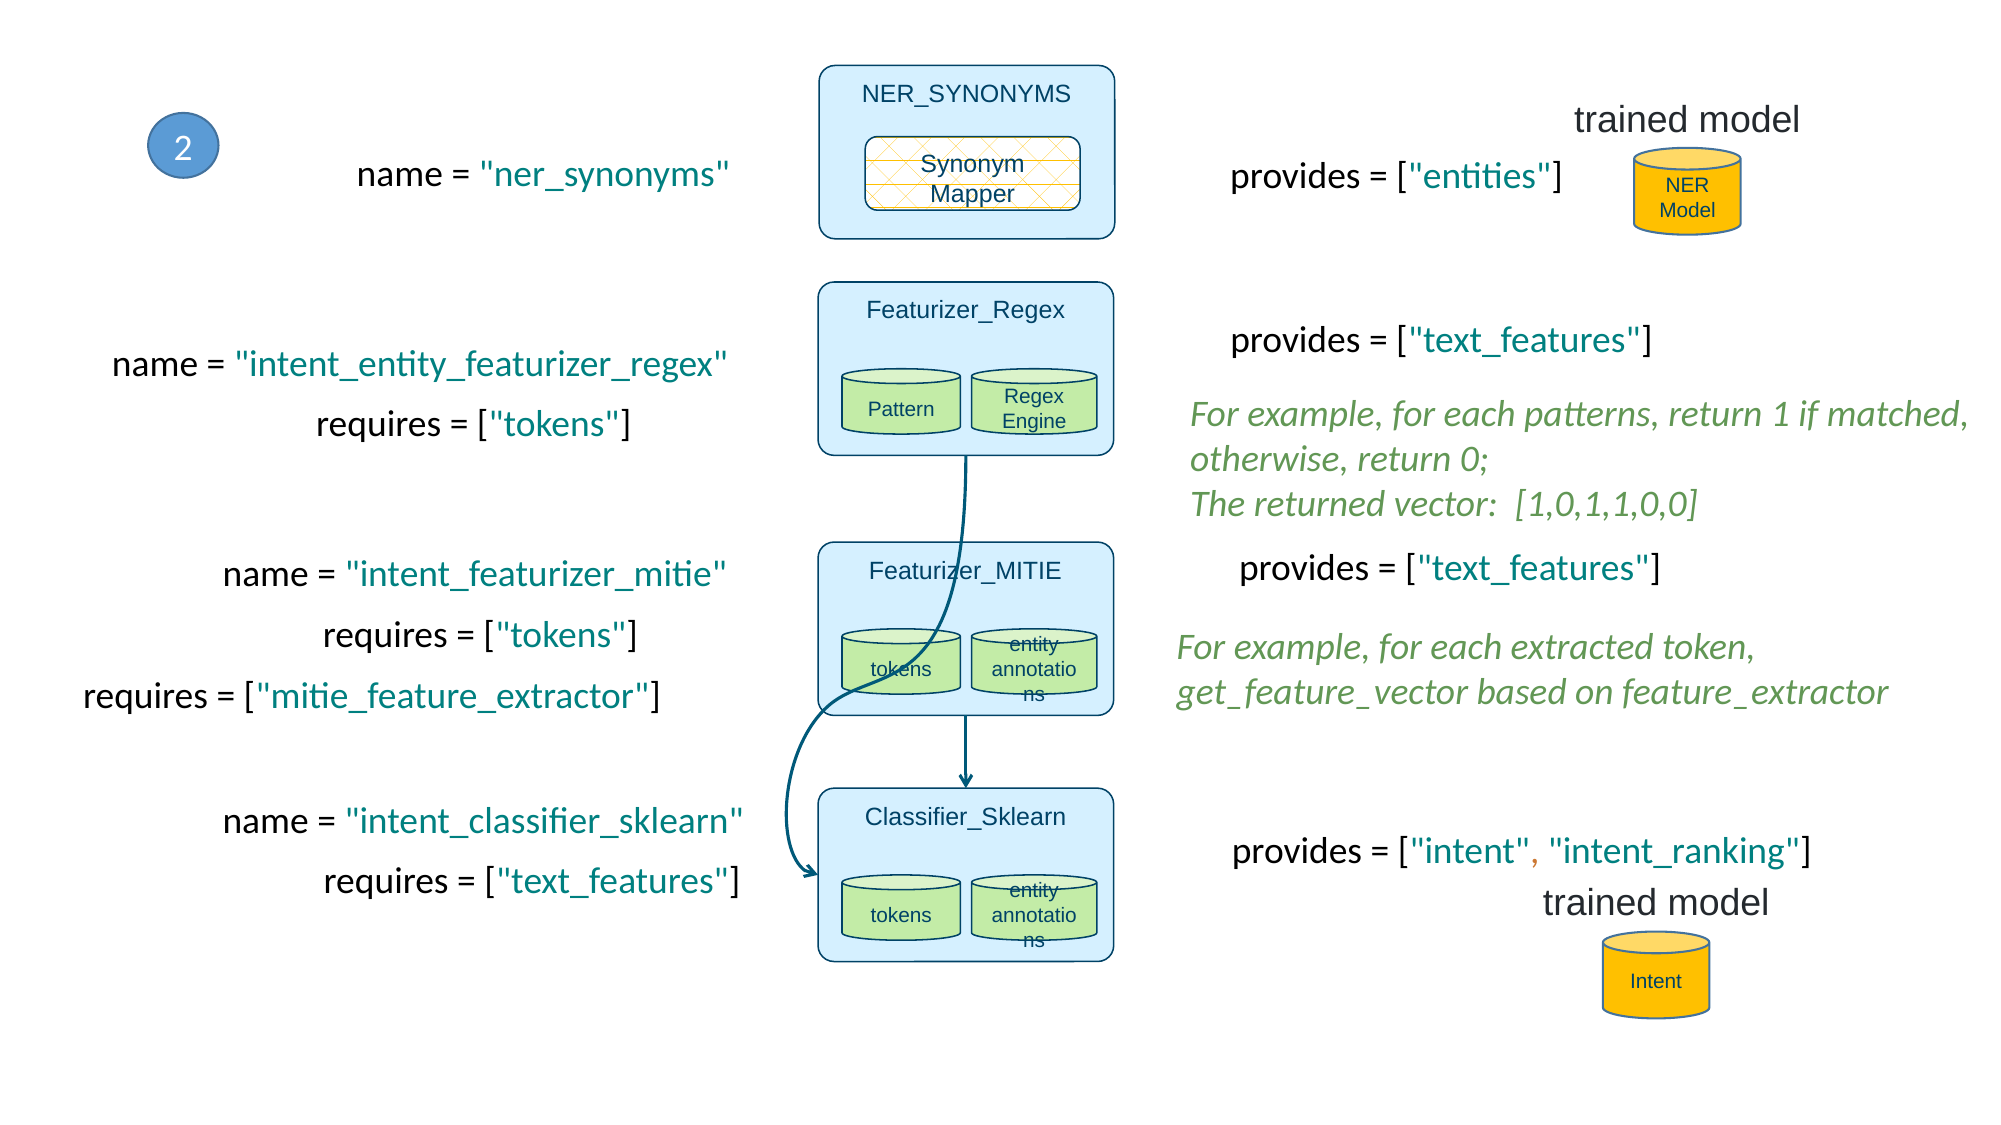

NER_SYNONYMS
Synonym
Mapper
trained model
2
name = "ner_synonyms"
provides = ["entities"]
NER Model
Featurizer_Regex
Pattern
Regex Engine
provides = ["text_features"]
name = "intent_entity_featurizer_regex"
For example, for each patterns, return 1 if matched,
otherwise, return 0;
The returned vector:  [1,0,1,1,0,0]
requires = ["tokens"]
provides = ["text_features"]
name = "intent_featurizer_mitie"
Featurizer_MITIE
tokens
entity annotations
requires = ["tokens"]
For example, for each extracted token,
get_feature_vector based on feature_extractor
requires = ["mitie_feature_extractor"]
name = "intent_classifier_sklearn"
Classifier_Sklearn
tokens
entity annotations
provides = ["intent", "intent_ranking"]
requires = ["text_features"]
trained model
Intent